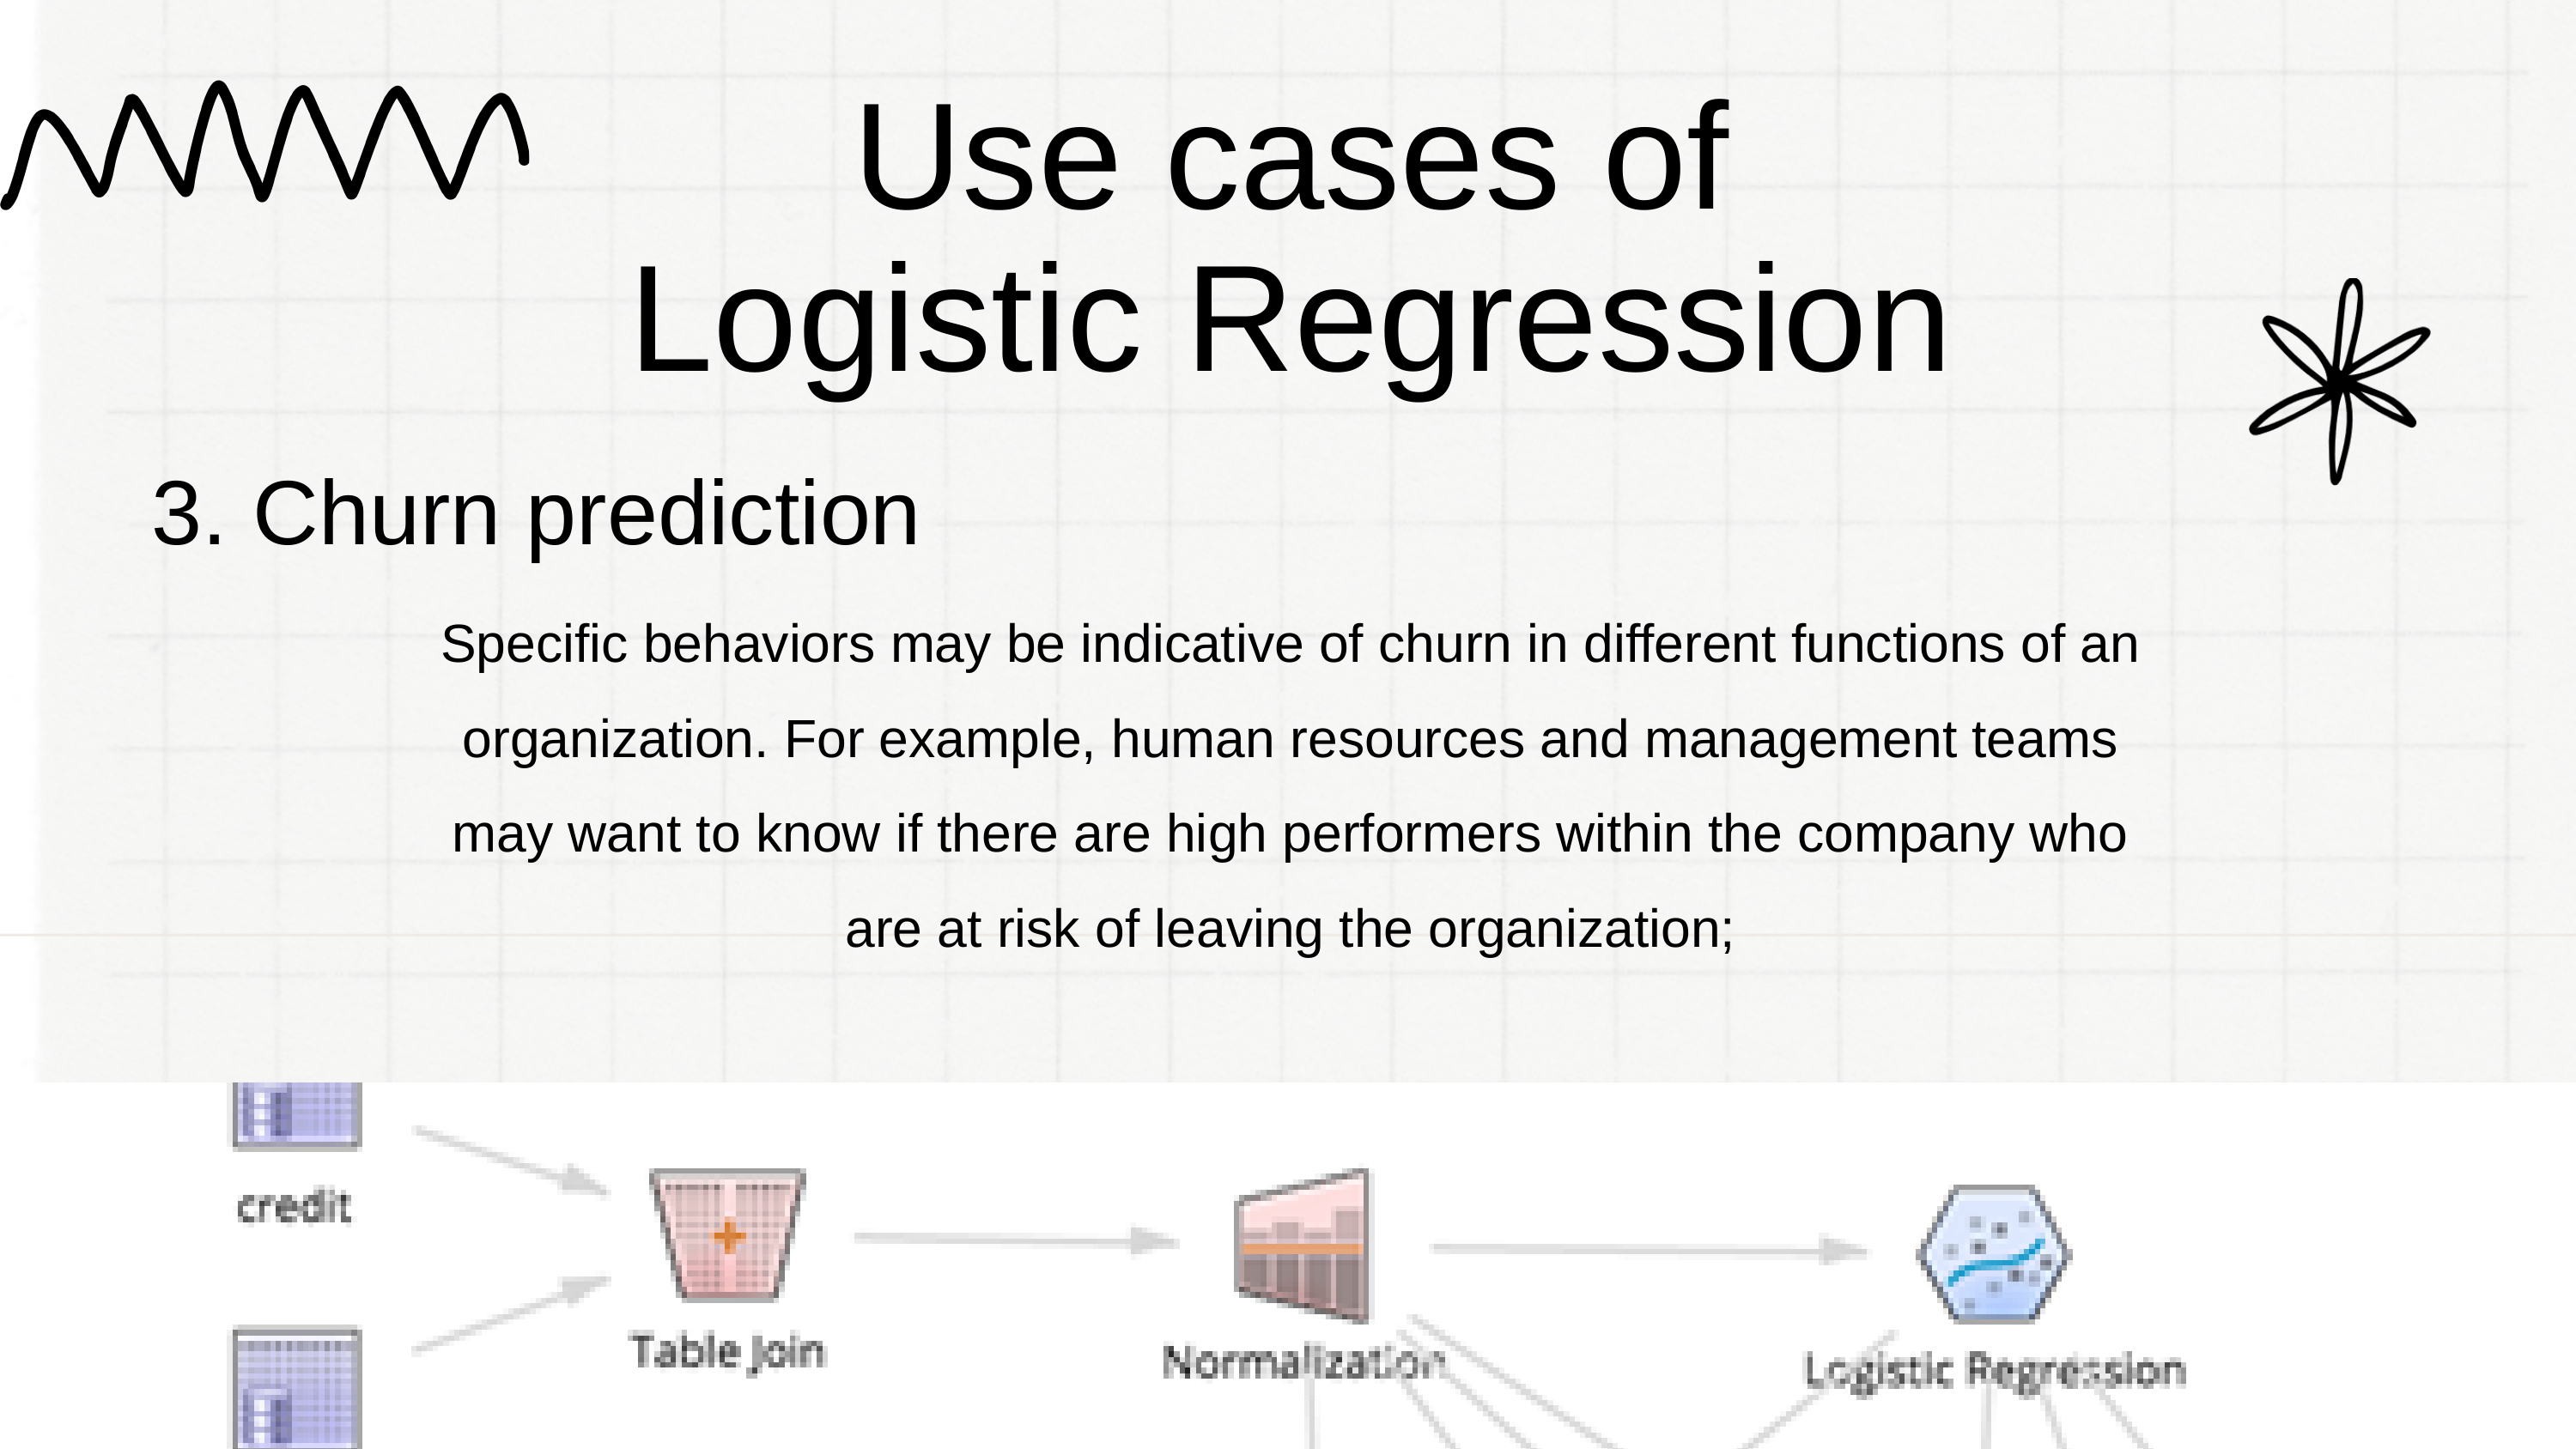

Use cases of Logistic Regression

3. Churn prediction
Specific behaviors may be indicative of churn in different functions of an organization. For example, human resources and management teams may want to know if there are high performers within the company who are at risk of leaving the organization;